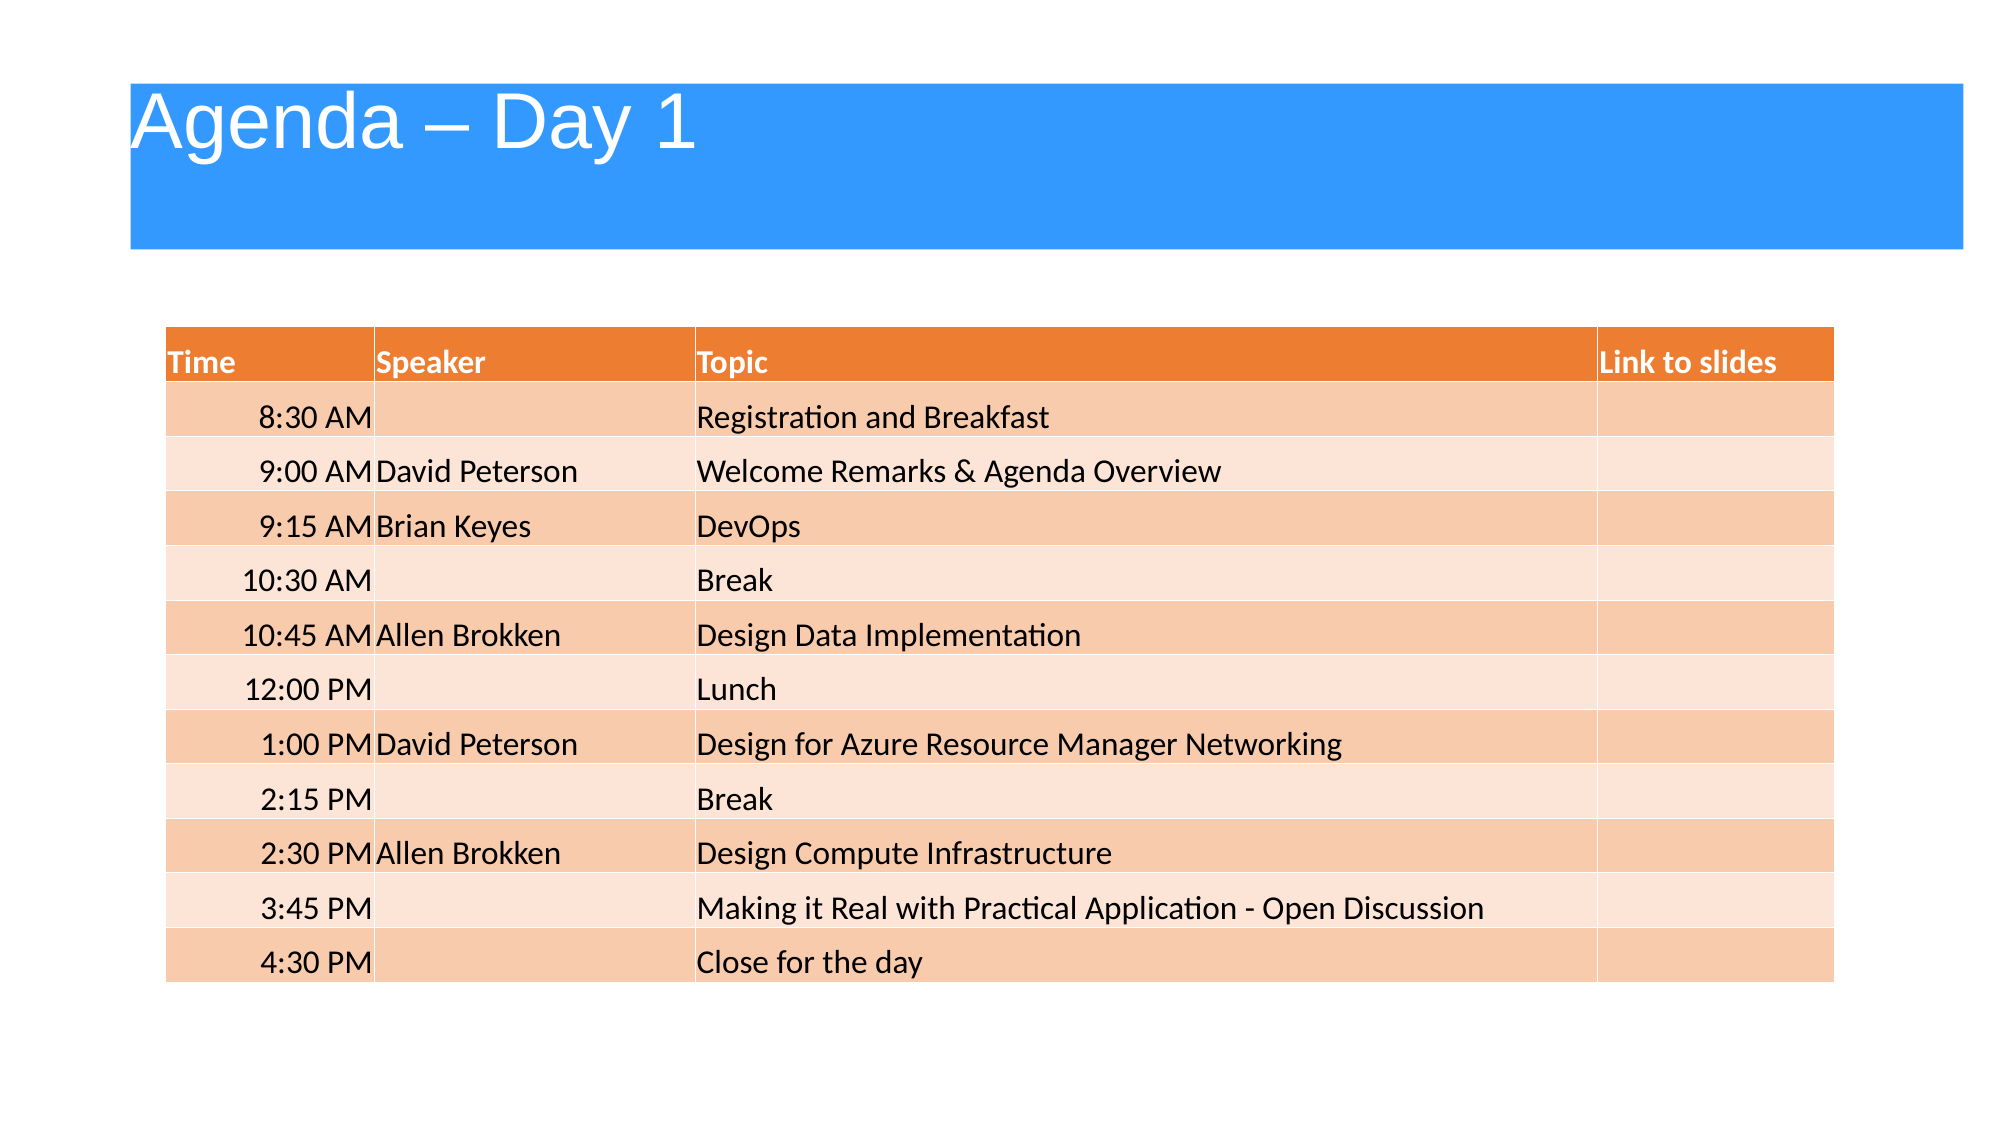

# Agenda – Day 1
| Time | Speaker | Topic | Link to slides |
| --- | --- | --- | --- |
| 8:30 AM |  | Registration and Breakfast |  |
| 9:00 AM | David Peterson | Welcome Remarks & Agenda Overview |  |
| 9:15 AM | Brian Keyes | DevOps |  |
| 10:30 AM |  | Break |  |
| 10:45 AM | Allen Brokken | Design Data Implementation |  |
| 12:00 PM |  | Lunch |  |
| 1:00 PM | David Peterson | Design for Azure Resource Manager Networking |  |
| 2:15 PM |  | Break |  |
| 2:30 PM | Allen Brokken | Design Compute Infrastructure |  |
| 3:45 PM |  | Making it Real with Practical Application - Open Discussion |  |
| 4:30 PM |  | Close for the day |  |